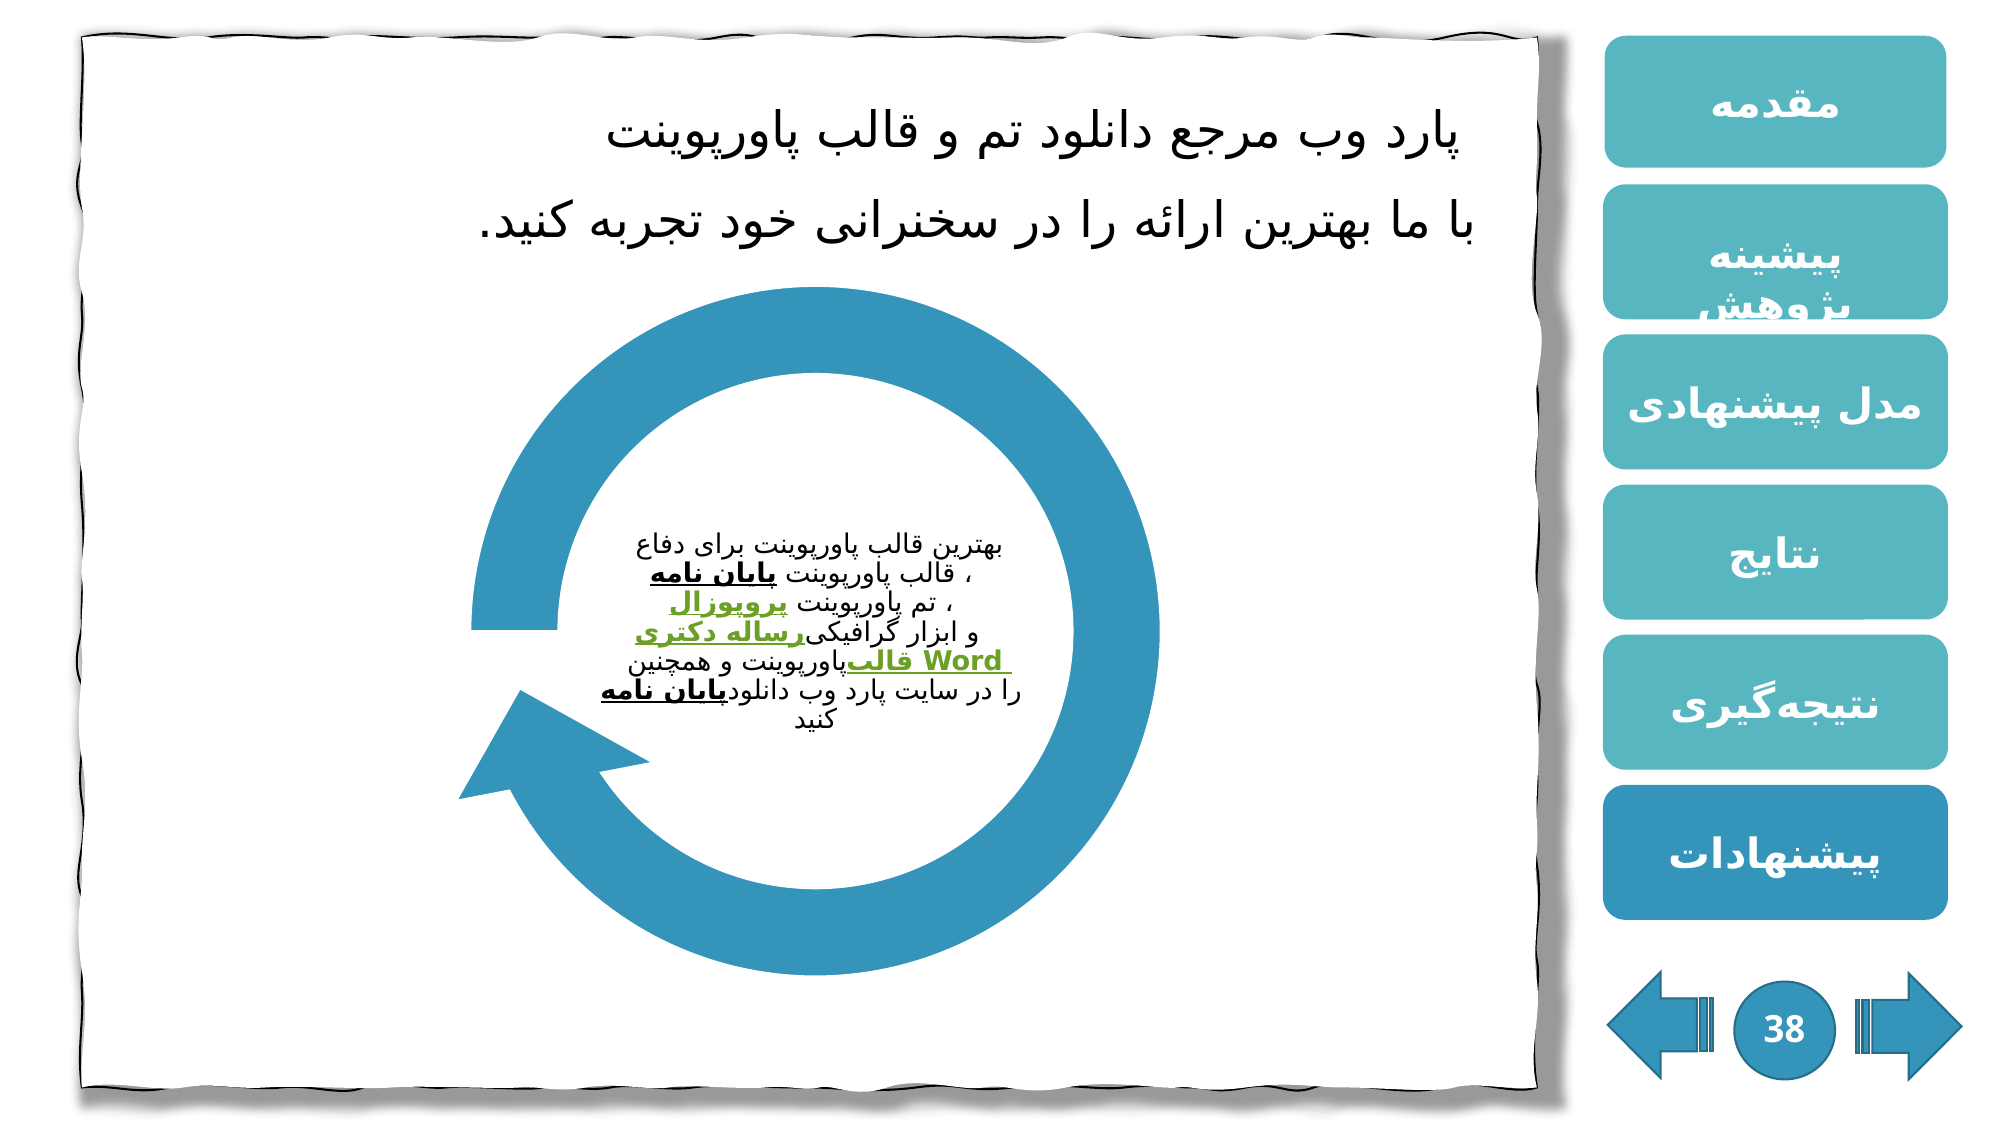

# پارد وب مرجع دانلود تم و قالب پاورپوینت​ با ما بهترین ارائه را در سخنرانی خود تجربه کنید.
بهترین قالب پاورپوینت برای دفاع پایان نامه ، قالب پاورپوینت پروپوزال ، تم پاورپوینت رساله دکتری  و ابزار گرافیکی پاورپوینت و همچنین قالب Word پایان نامه را در سایت پارد وب دانلود کنید
38